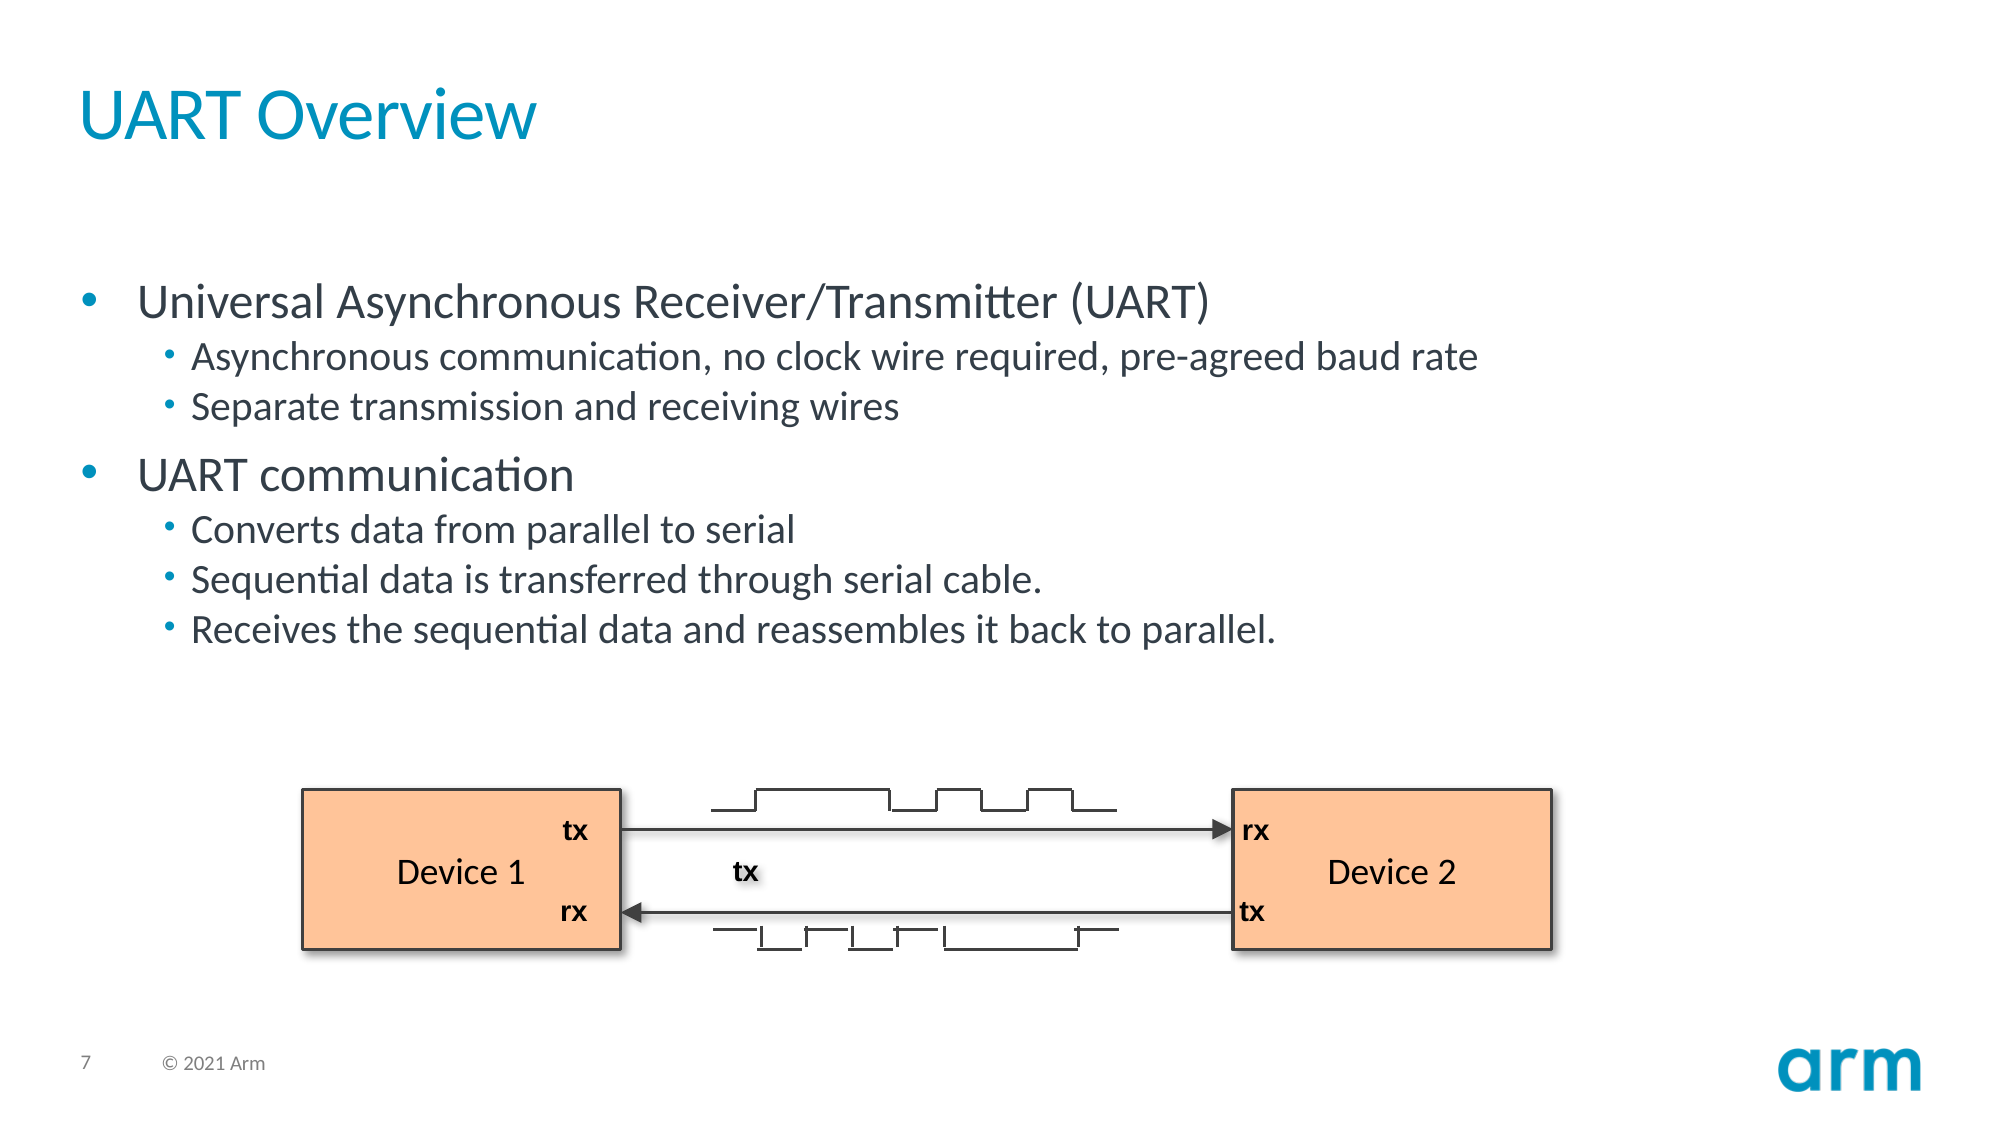

# UART Overview
Universal Asynchronous Receiver/Transmitter (UART)
Asynchronous communication, no clock wire required, pre-agreed baud rate
Separate transmission and receiving wires
UART communication
Converts data from parallel to serial
Sequential data is transferred through serial cable.
Receives the sequential data and reassembles it back to parallel.

Device 1
Device 2
tx
rx
tx
rx
tx